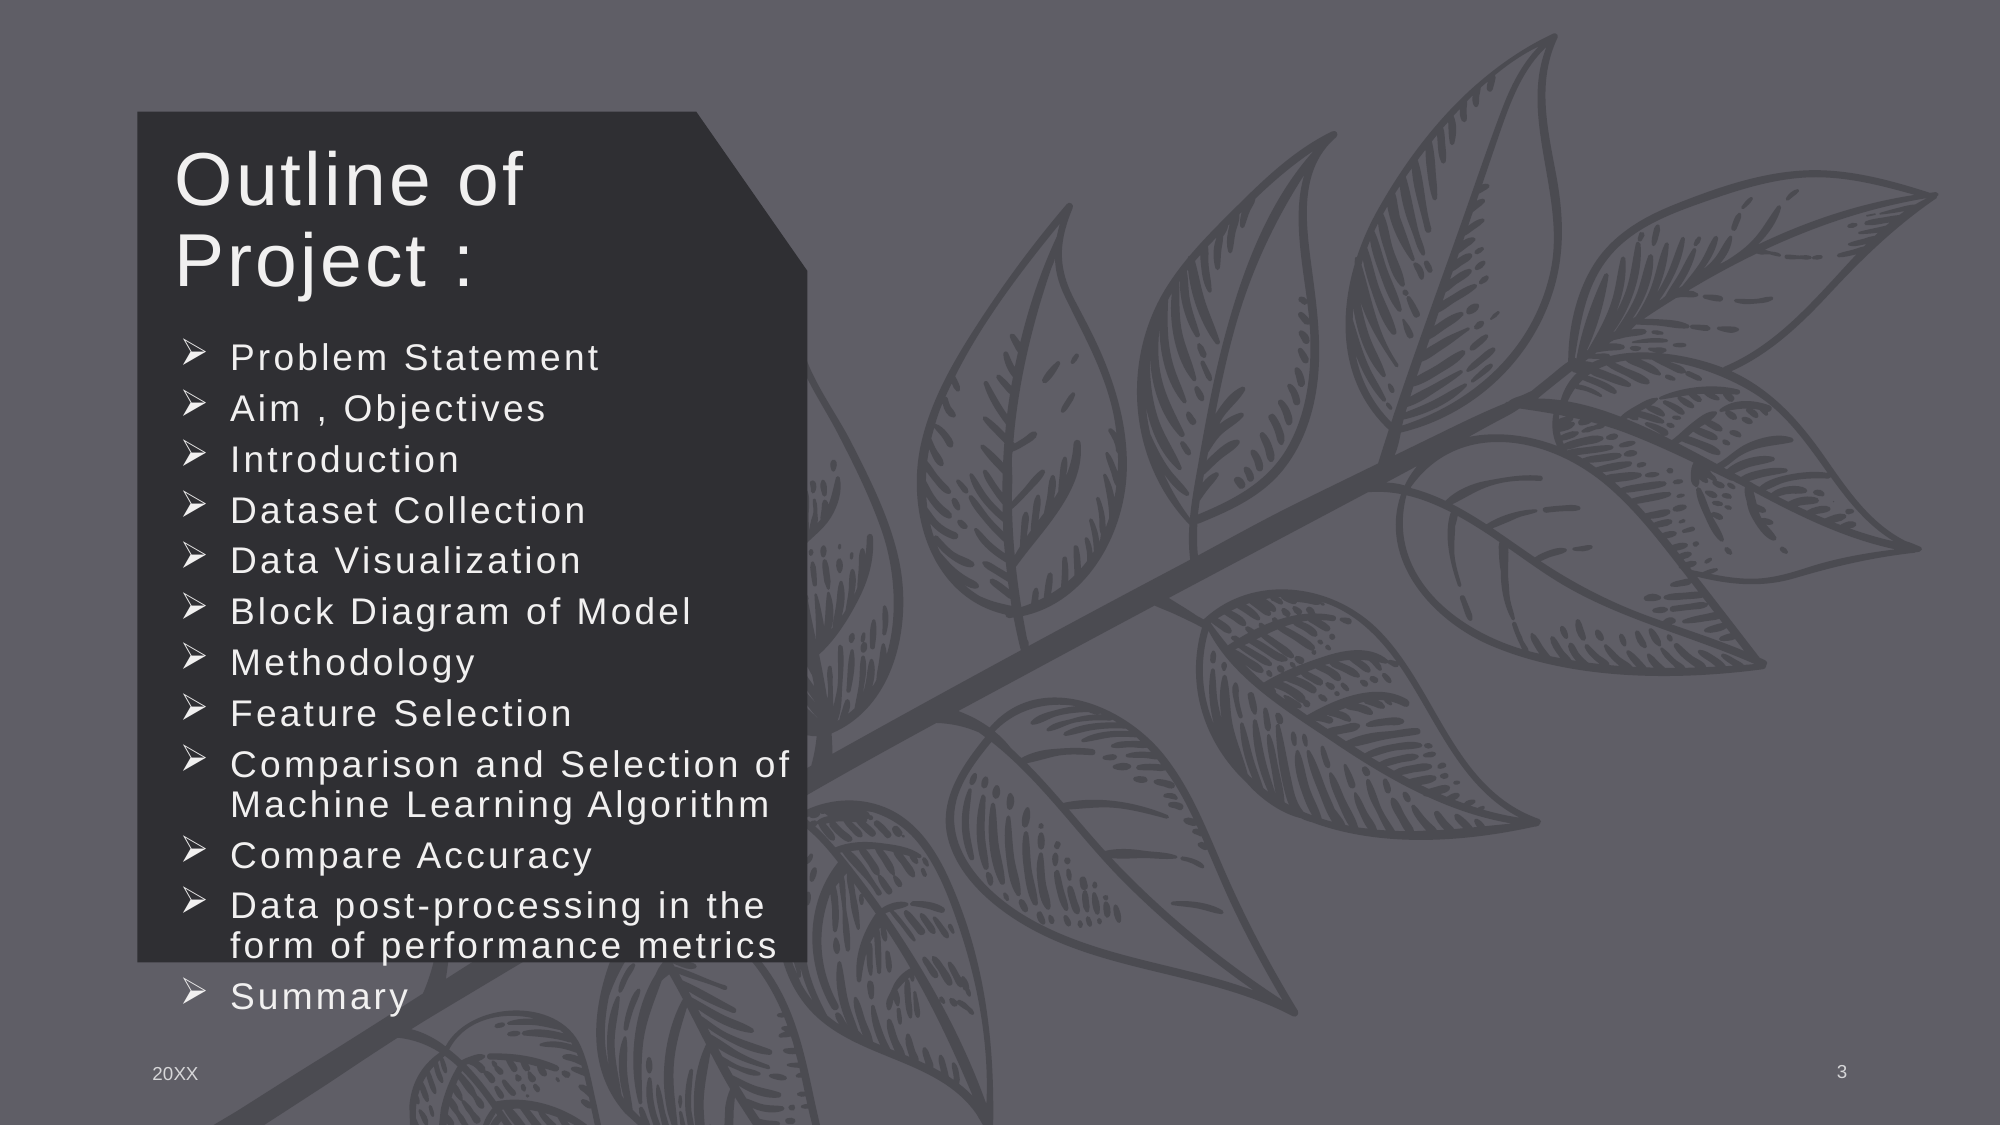

# Outline of Project :
Problem Statement
Aim , Objectives
Introduction
Dataset Collection
Data Visualization
Block Diagram of Model
Methodology
Feature Selection
Comparison and Selection of Machine Learning Algorithm
Compare Accuracy
Data post-processing in the form of performance metrics
Summary

3
20XX